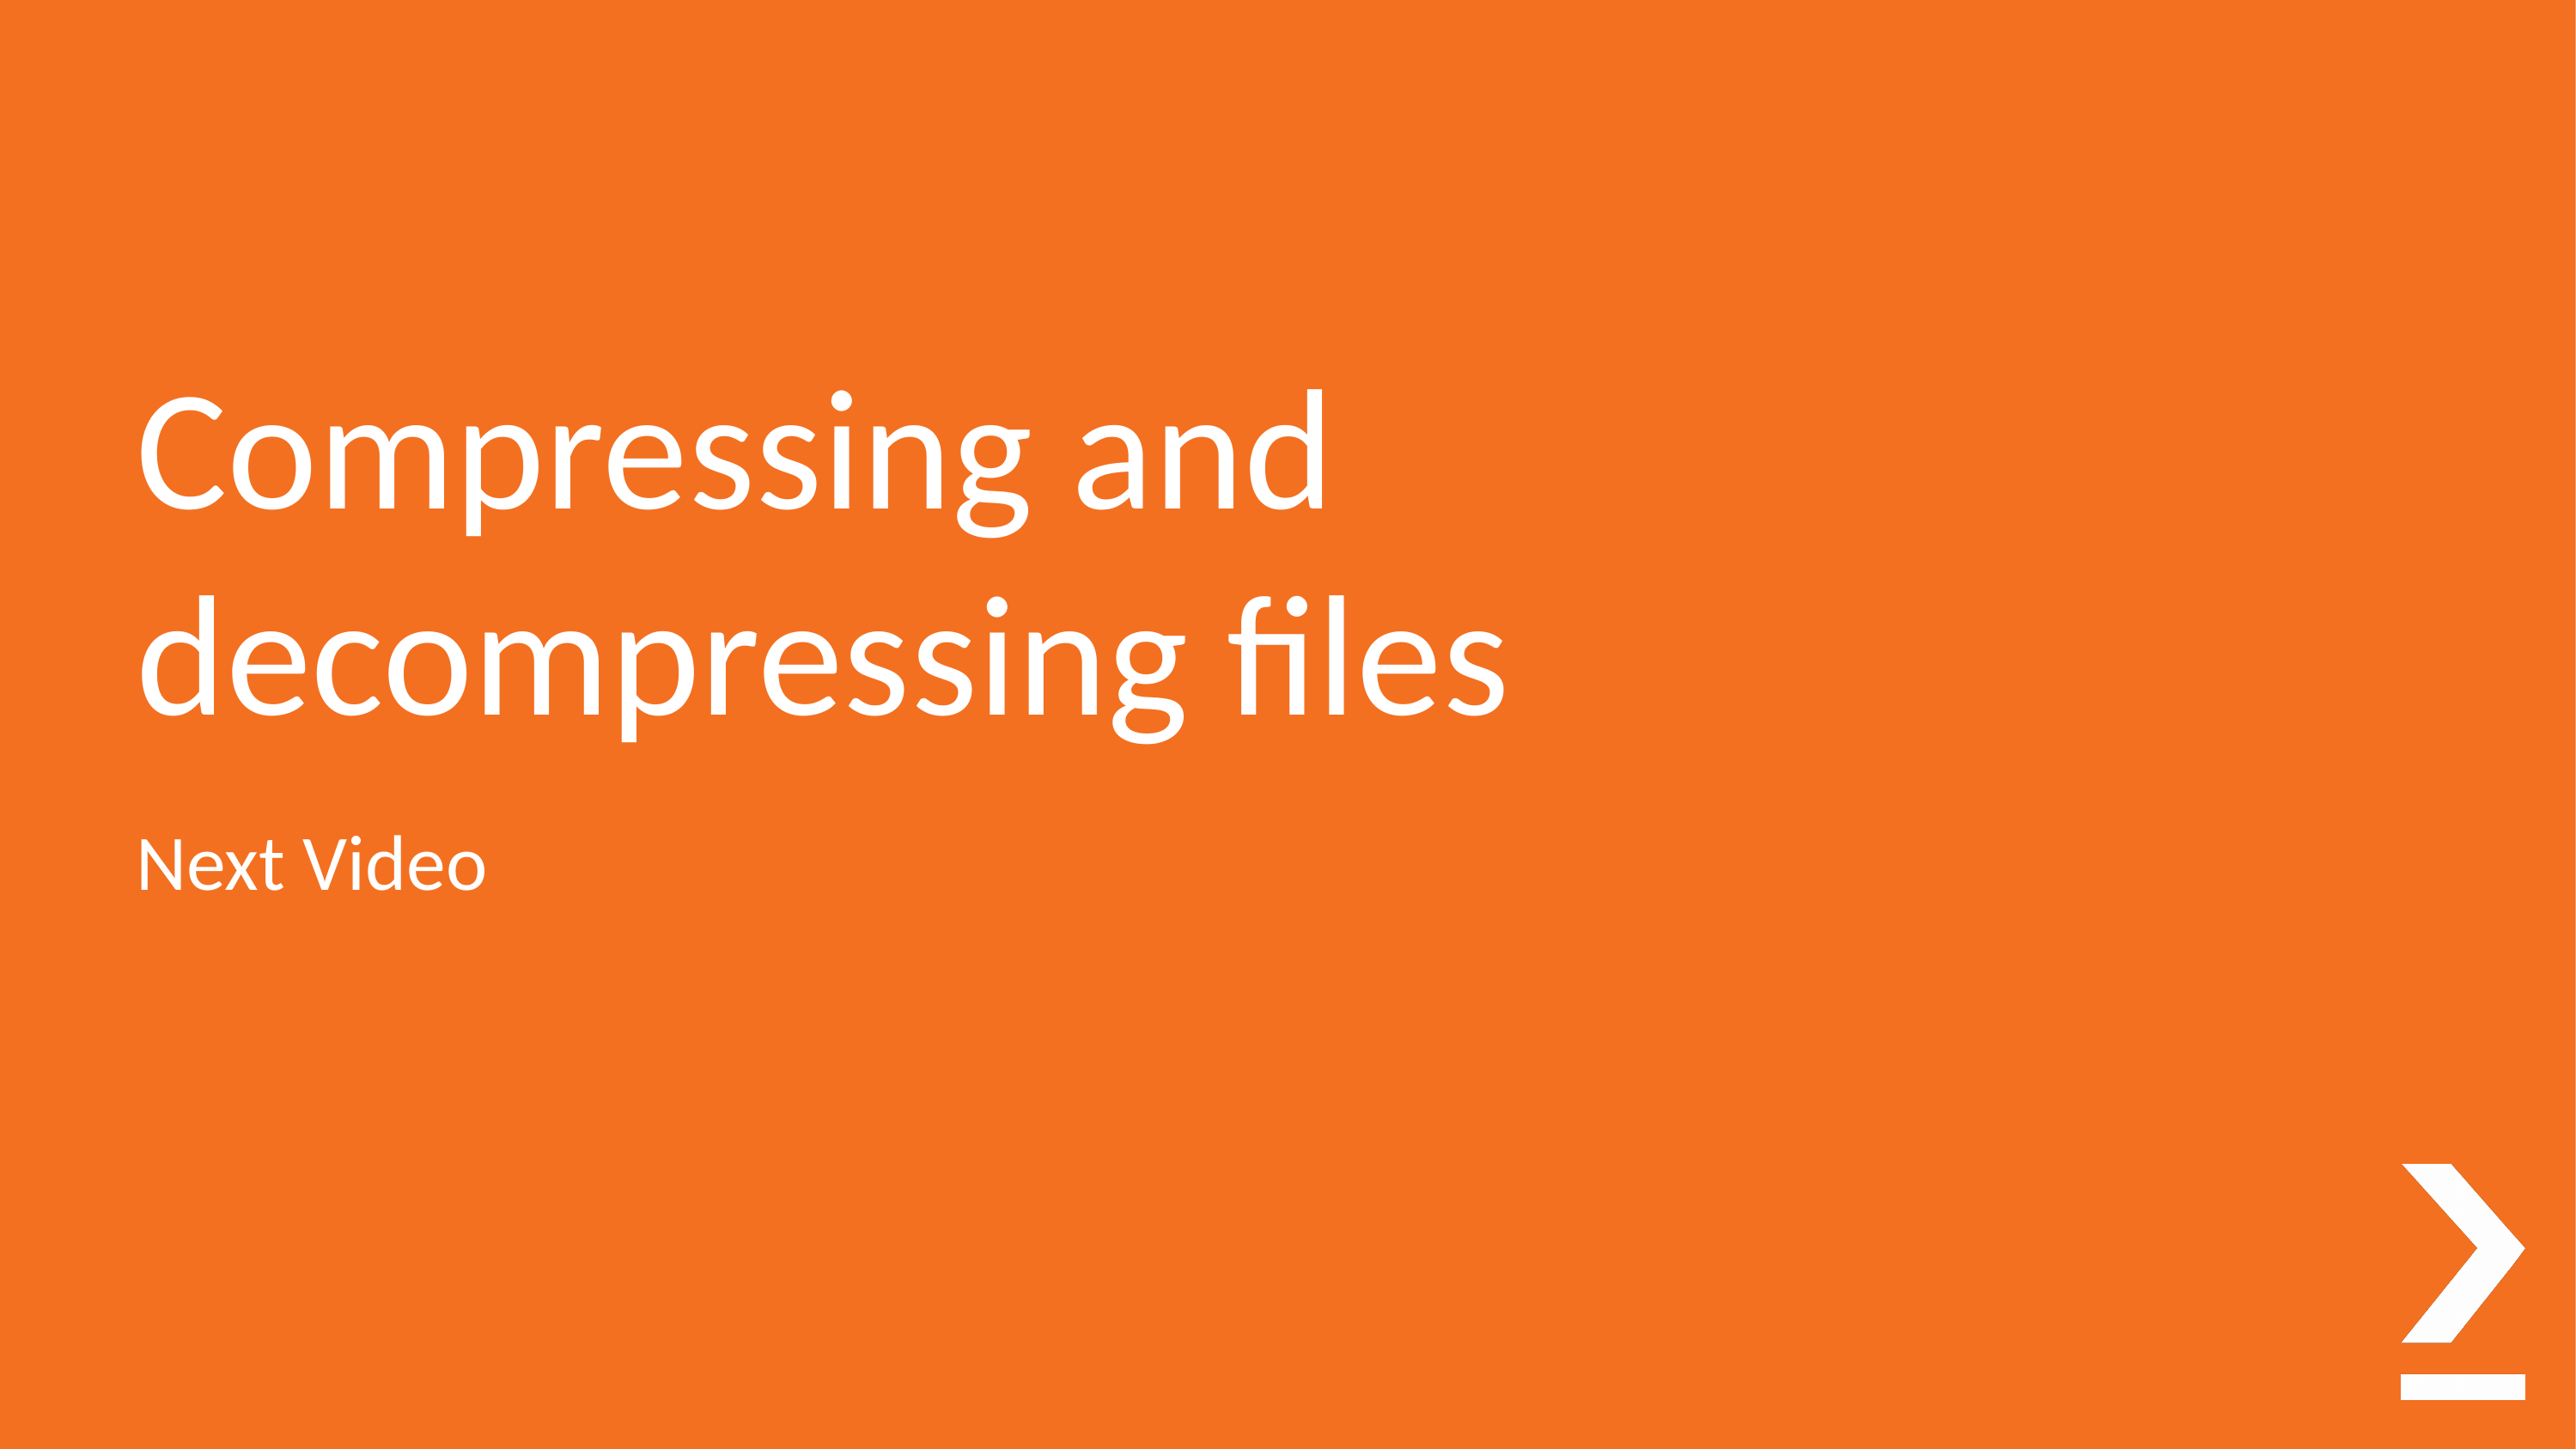

# Compressing and decompressing files
Next Video